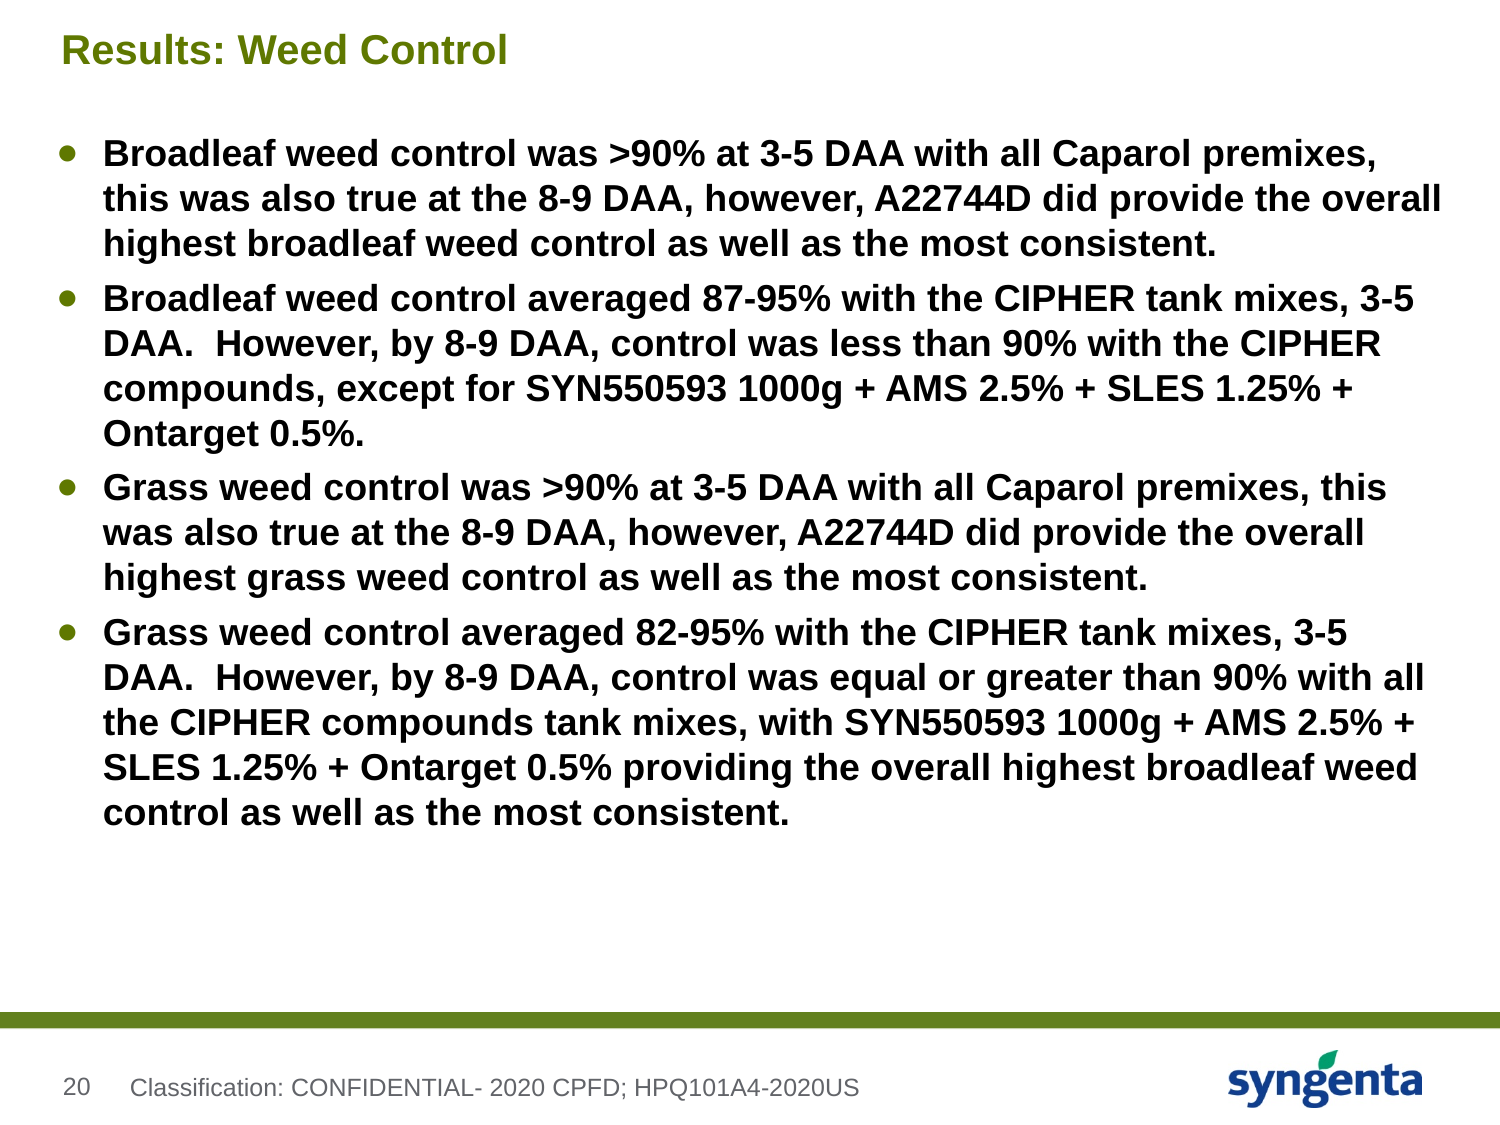

# Results: Weed Control

Broadleaf weed control was >90% at 3-5 DAA with all Caparol premixes, this was also true at the 8-9 DAA, however, A22744D did provide the overall highest broadleaf weed control as well as the most consistent.
Broadleaf weed control averaged 87-95% with the CIPHER tank mixes, 3-5 DAA.  However, by 8-9 DAA, control was less than 90% with the CIPHER compounds, except for SYN550593 1000g + AMS 2.5% + SLES 1.25% + Ontarget 0.5%.
Grass weed control was >90% at 3-5 DAA with all Caparol premixes, this was also true at the 8-9 DAA, however, A22744D did provide the overall highest grass weed control as well as the most consistent.
Grass weed control averaged 82-95% with the CIPHER tank mixes, 3-5 DAA.  However, by 8-9 DAA, control was equal or greater than 90% with all the CIPHER compounds tank mixes, with SYN550593 1000g + AMS 2.5% + SLES 1.25% + Ontarget 0.5% providing the overall highest broadleaf weed control as well as the most consistent.

Classification: CONFIDENTIAL- 2020 CPFD; HPQ101A4-2020US